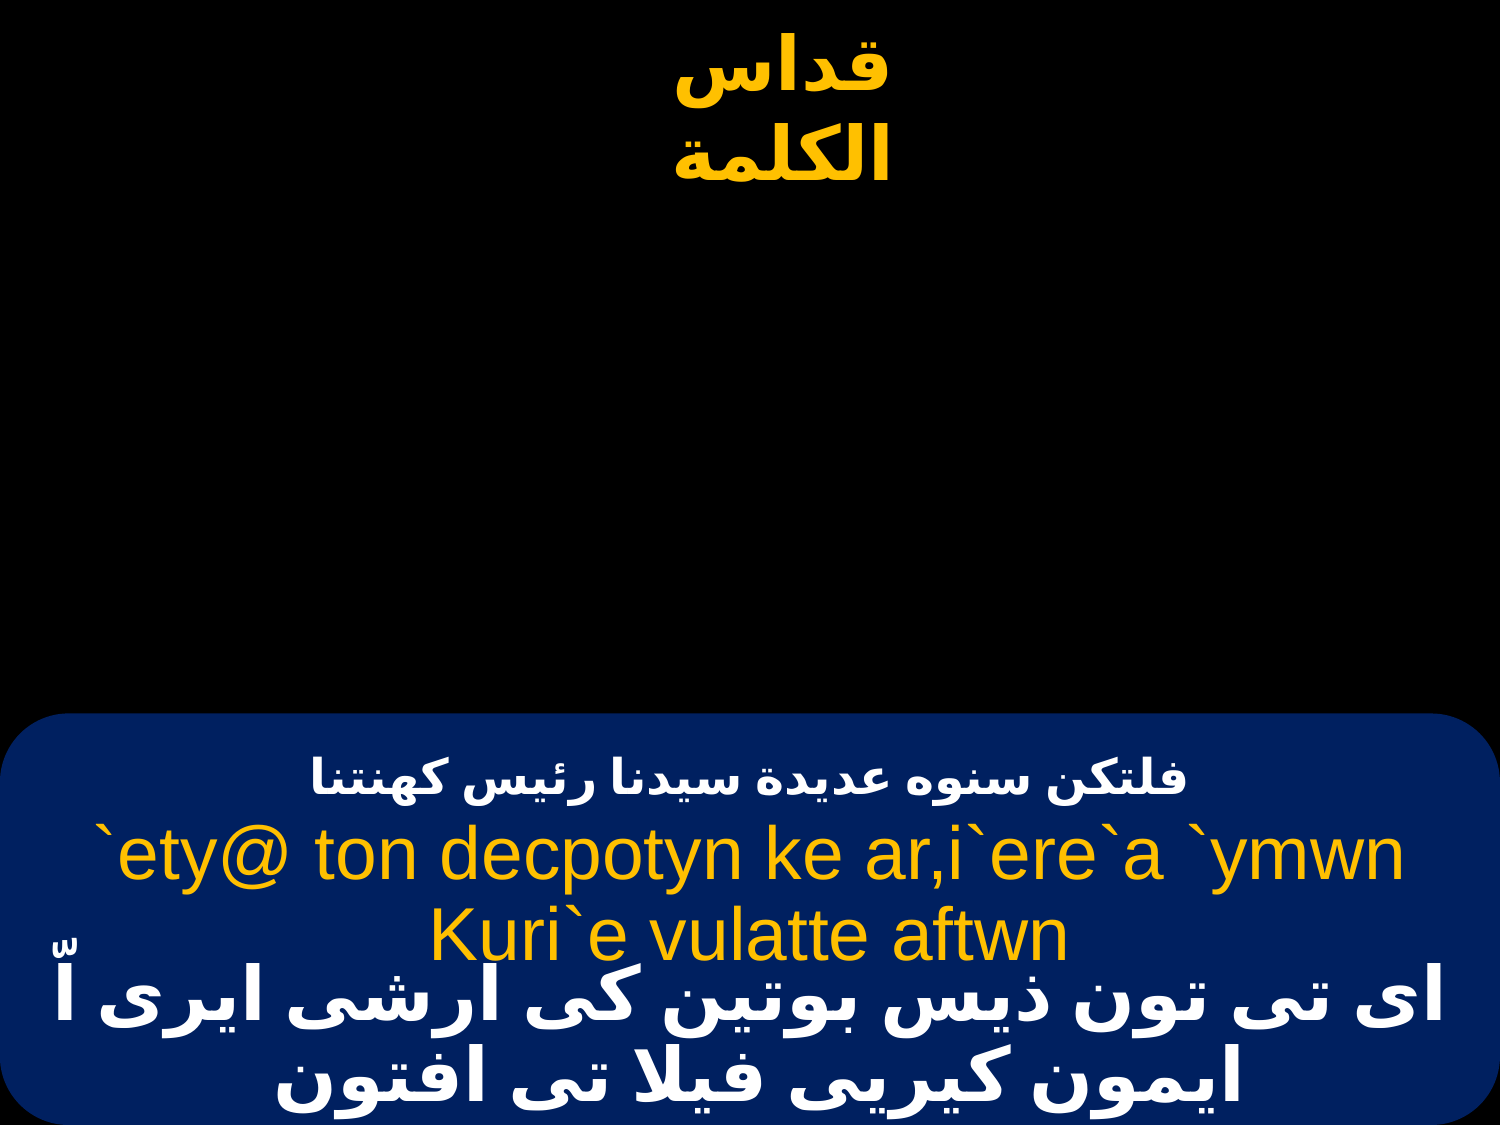

# فلتكن سنوه عديدة سيدنا رئيس كهنتنا
`ety@ ton decpotyn ke ar,i`ere`a `ymwn Kuri`e vulatte aftwn
اى تى تون ذيس بوتين كى ارشى ايرى اّ ايمون كيريى فيلا تى افتون